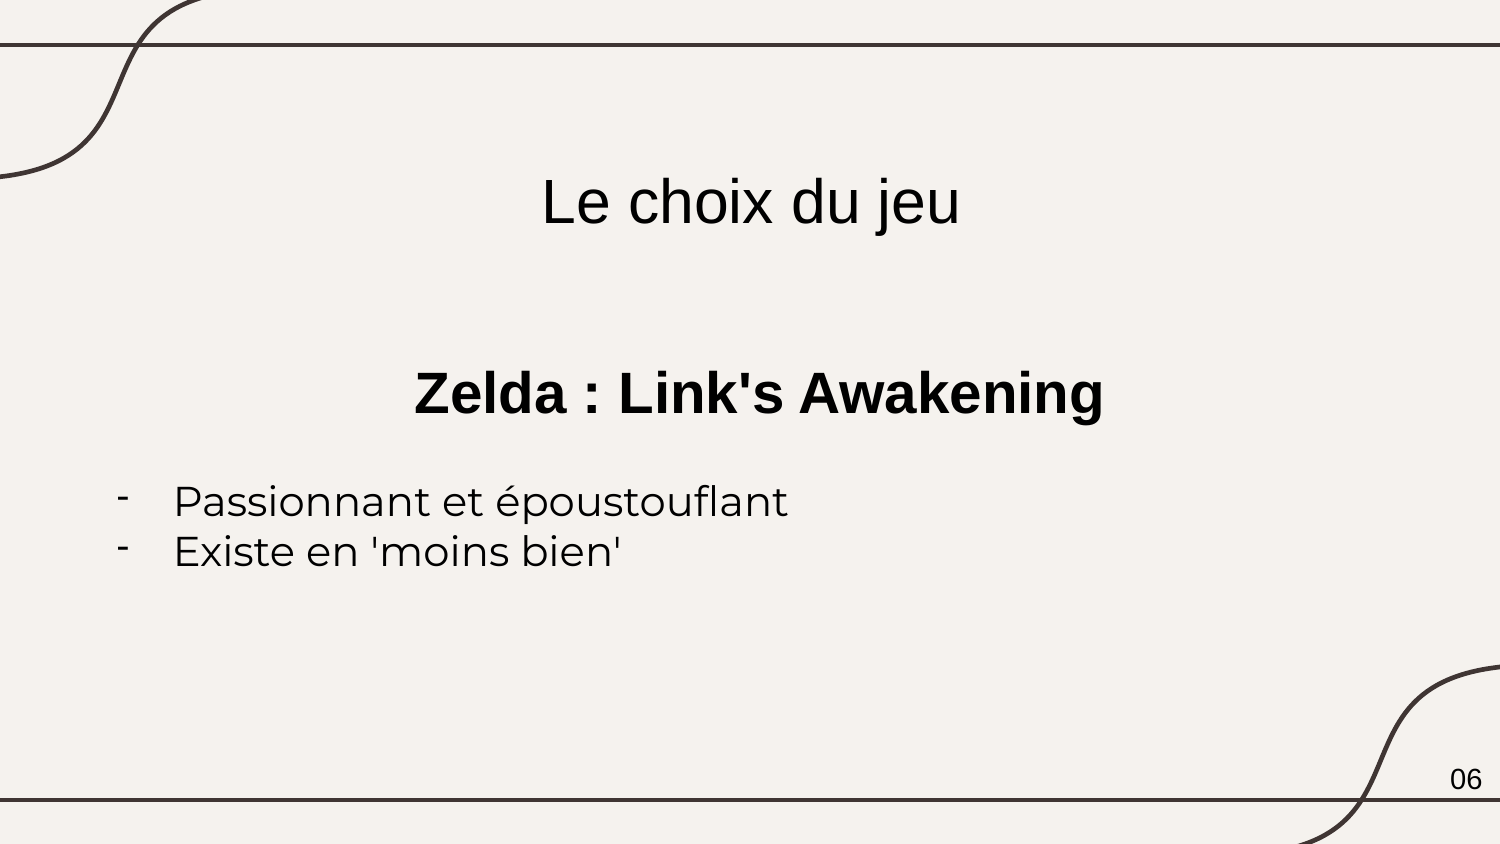

# Le choix du jeu
Zelda : Link's Awakening

Passionnant et époustouflant
Existe en 'moins bien'
06